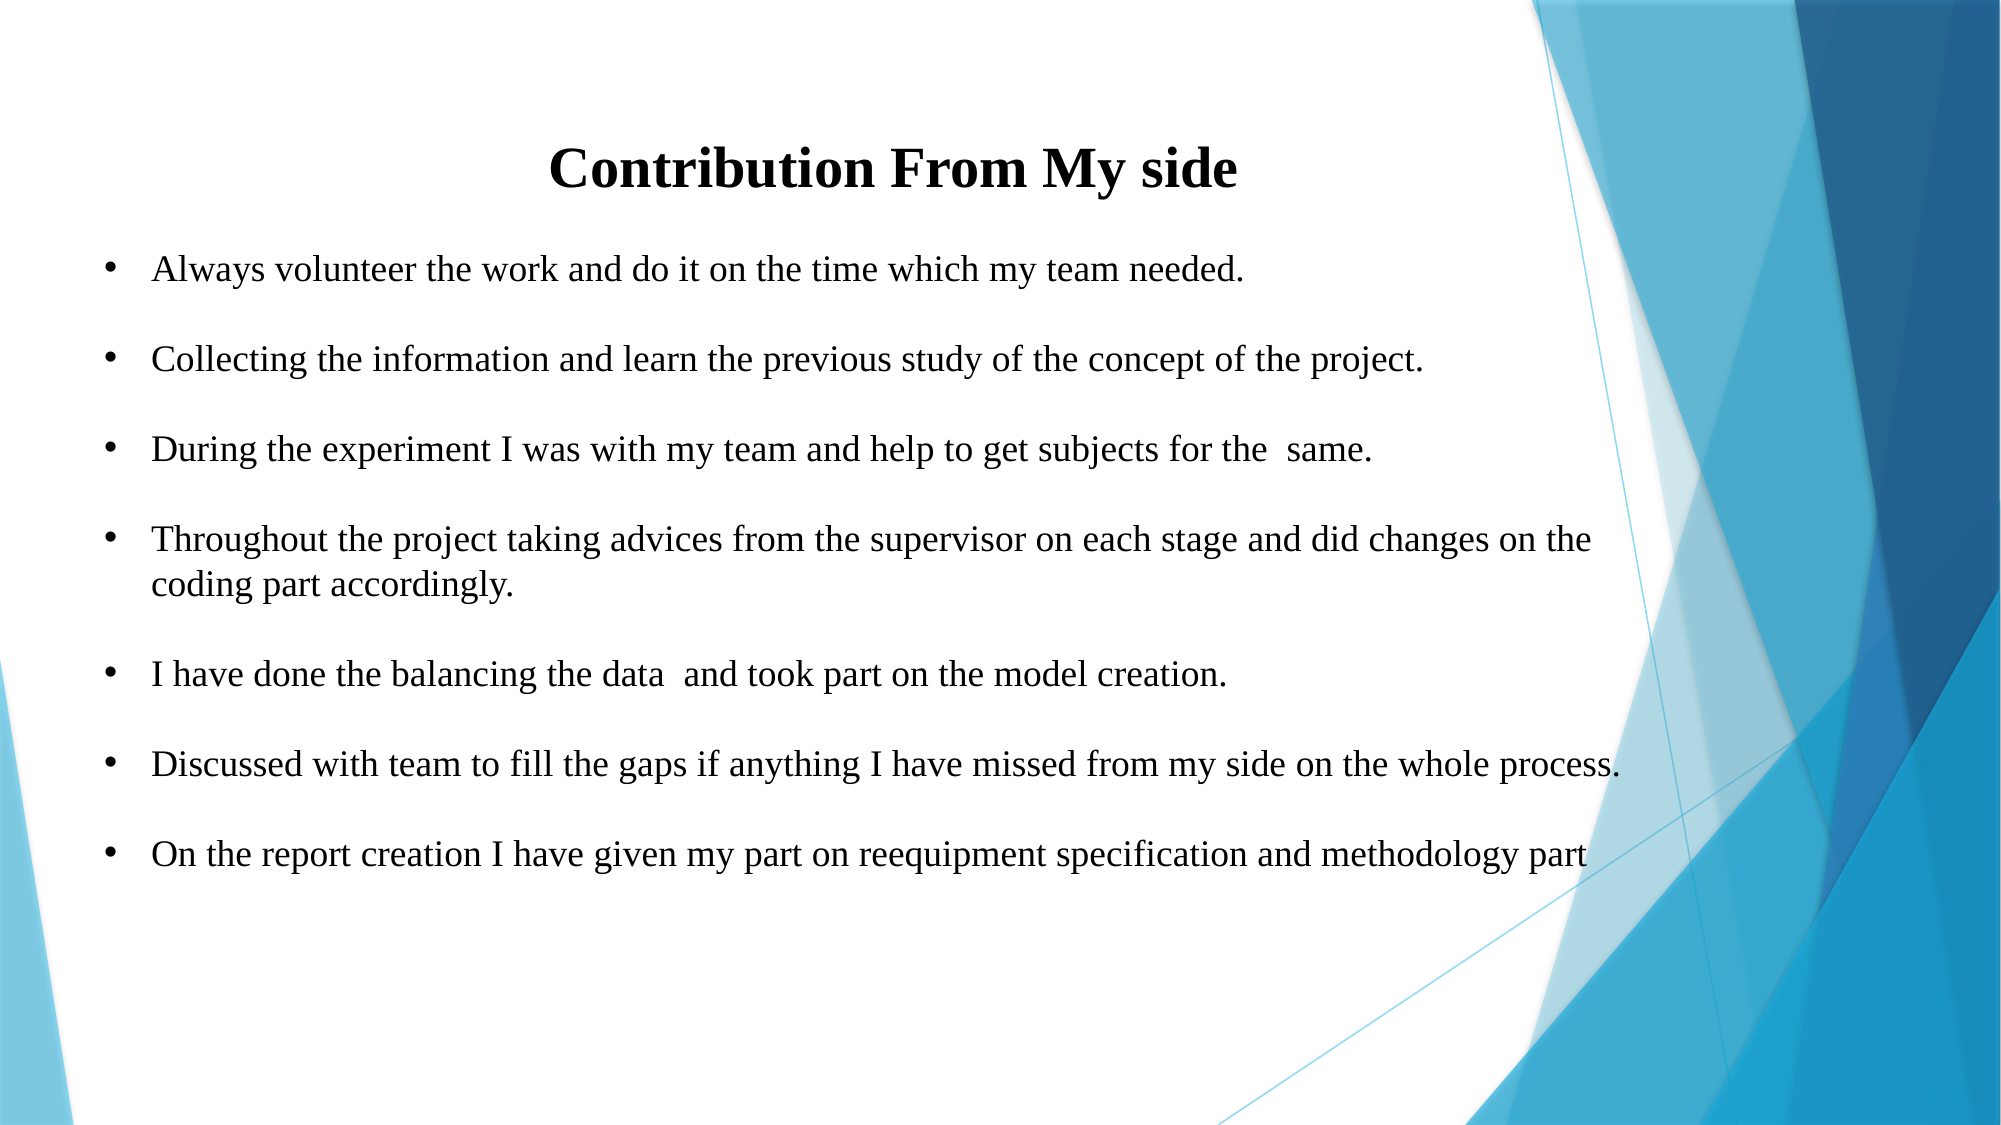

Contribution From My side

Always volunteer the work and do it on the time which my team needed.

Collecting the information and learn the previous study of the concept of the project.

During the experiment I was with my team and help to get subjects for the  same.

Throughout the project taking advices from the supervisor on each stage and did changes on the coding part accordingly.

I have done the balancing the data  and took part on the model creation.

Discussed with team to fill the gaps if anything I have missed from my side on the whole process.

On the report creation I have given my part on reequipment specification and methodology part